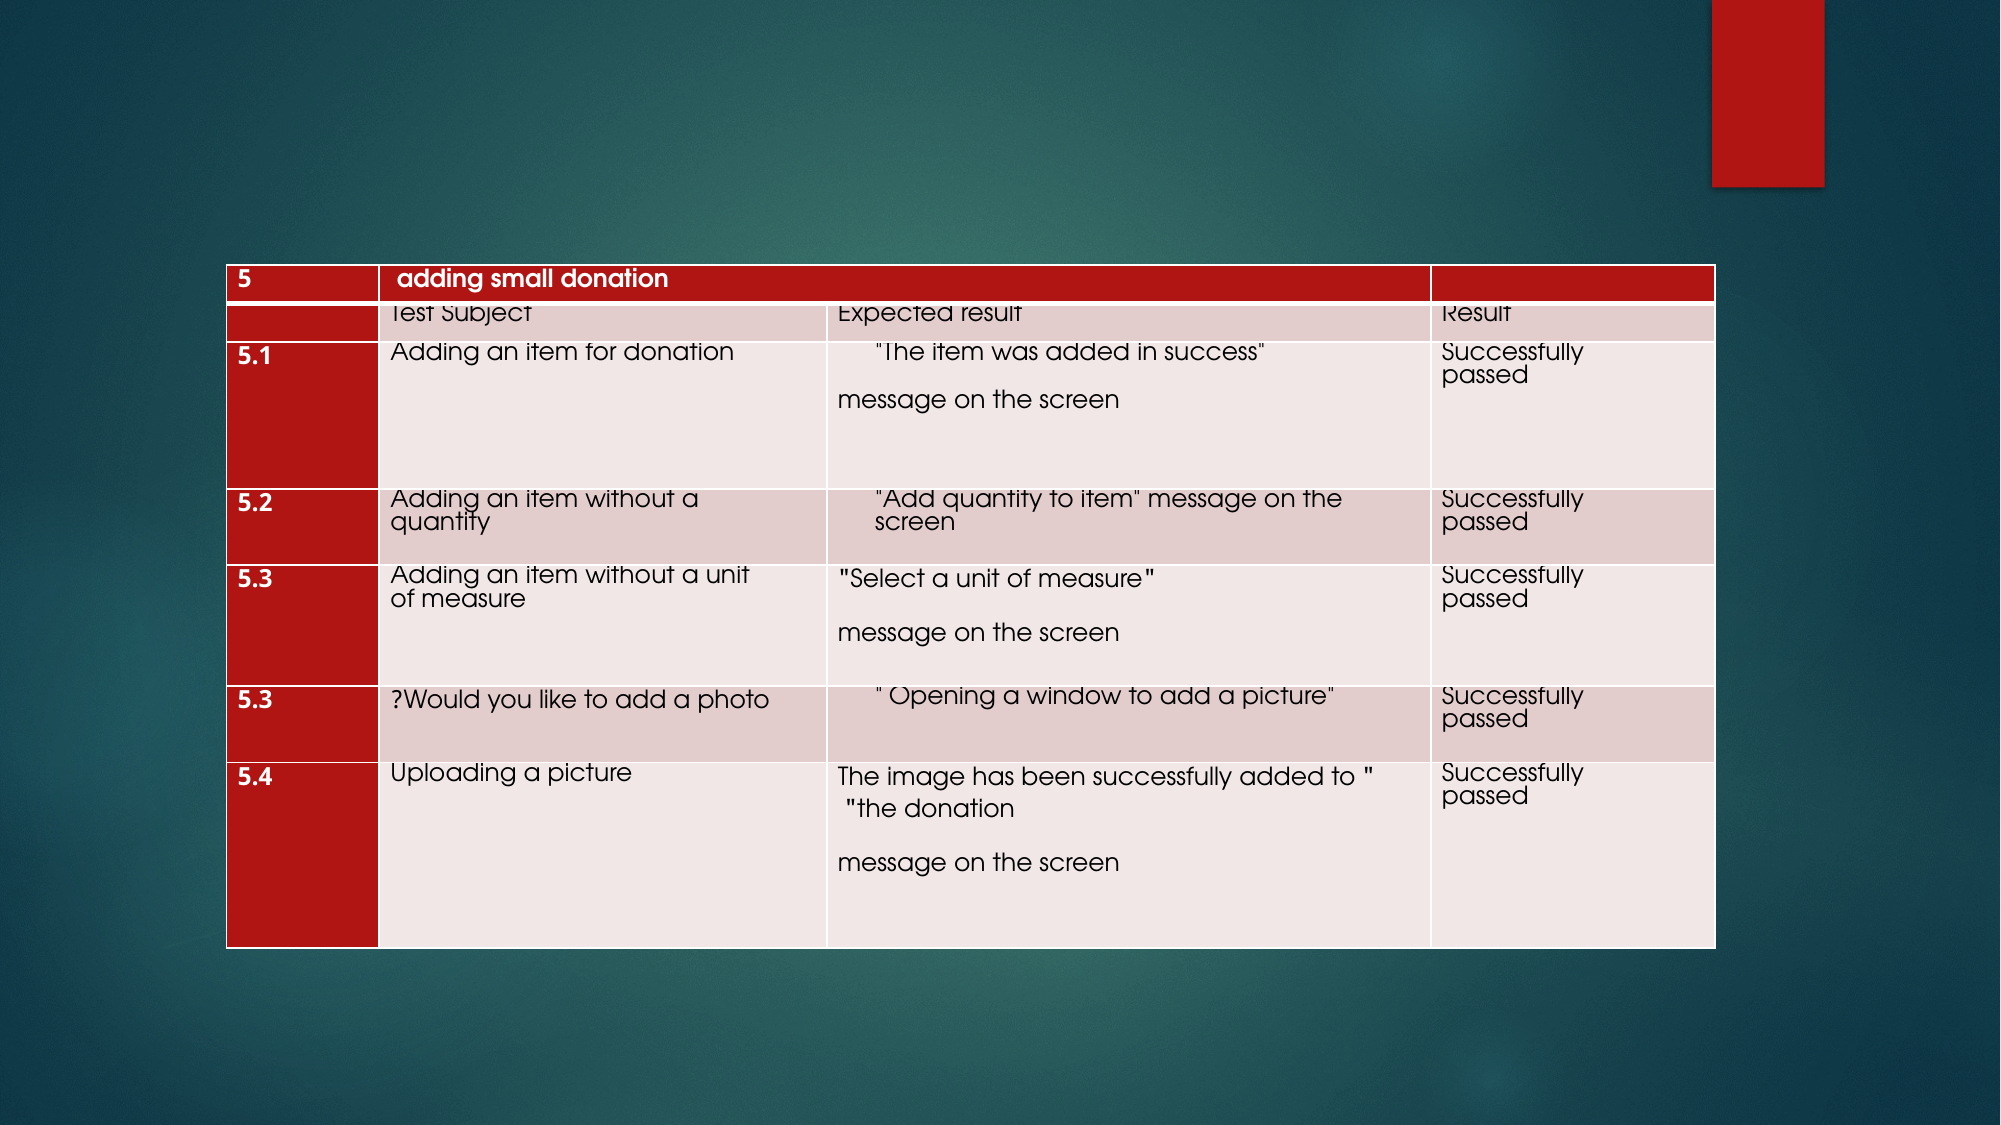

| 5 | adding small donation |  |  |
| --- | --- | --- | --- |
|  | Test Subject | Expected result | Result |
| 5.1 | Adding an item for donation | "The item was added in success" message on the screen | Successfully passed |
| 5.2 | Adding an item without a quantity | "Add quantity to item" message on the screen | Successfully passed |
| 5.3 | Adding an item without a unit of measure | "Select a unit of measure" message on the screen | Successfully passed |
| 5.3 | Would you like to add a photo? | " Opening a window to add a picture" | Successfully passed |
| 5.4 | Uploading a picture | " The image has been successfully added to the donation" message on the screen | Successfully passed |